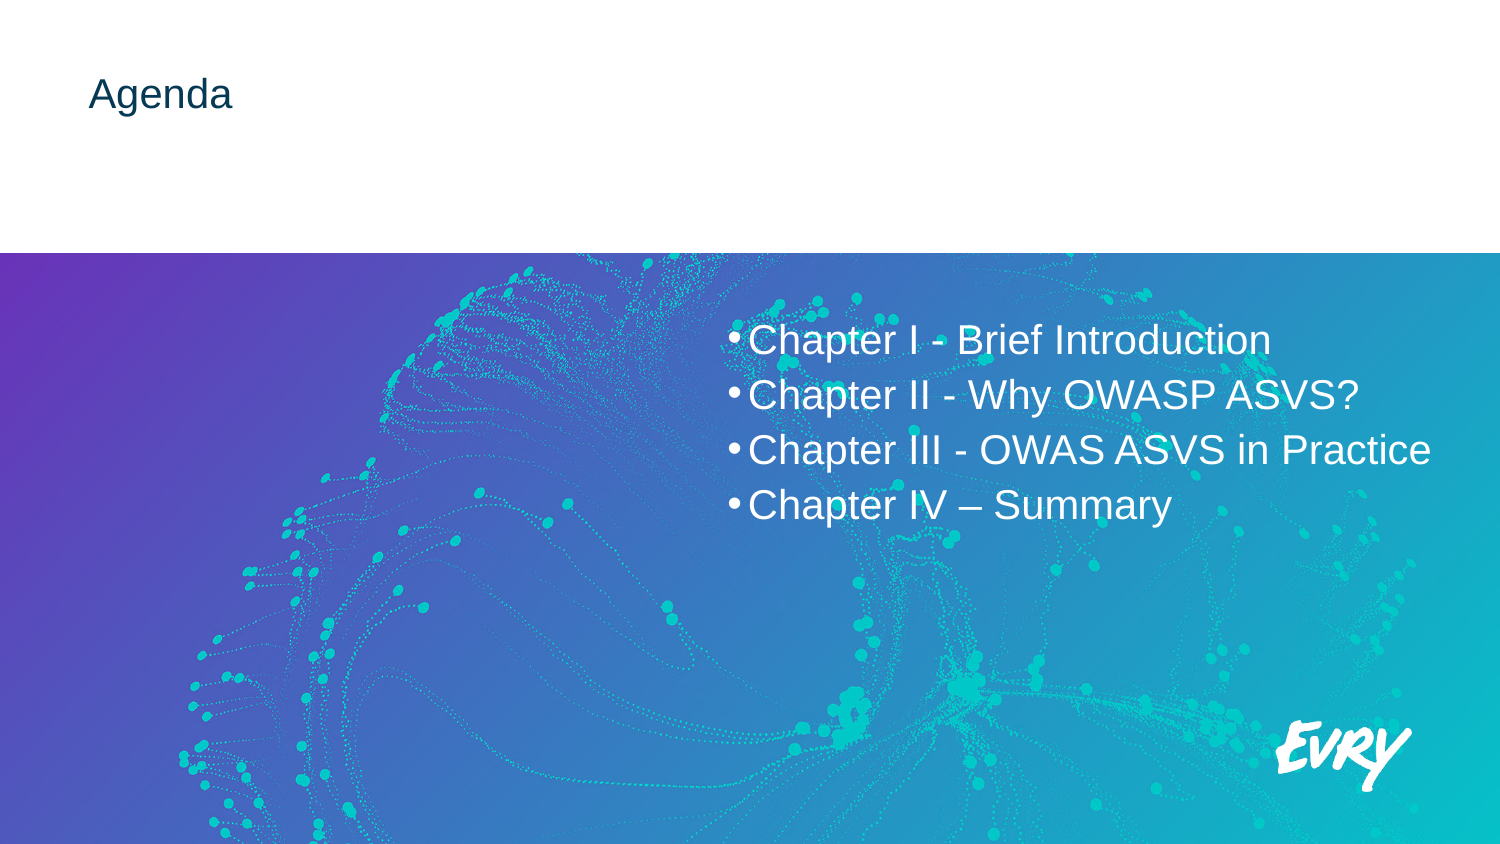

# Agenda
Chapter I - Brief Introduction
Chapter II - Why OWASP ASVS?
Chapter III - OWAS ASVS in Practice
Chapter IV – Summary